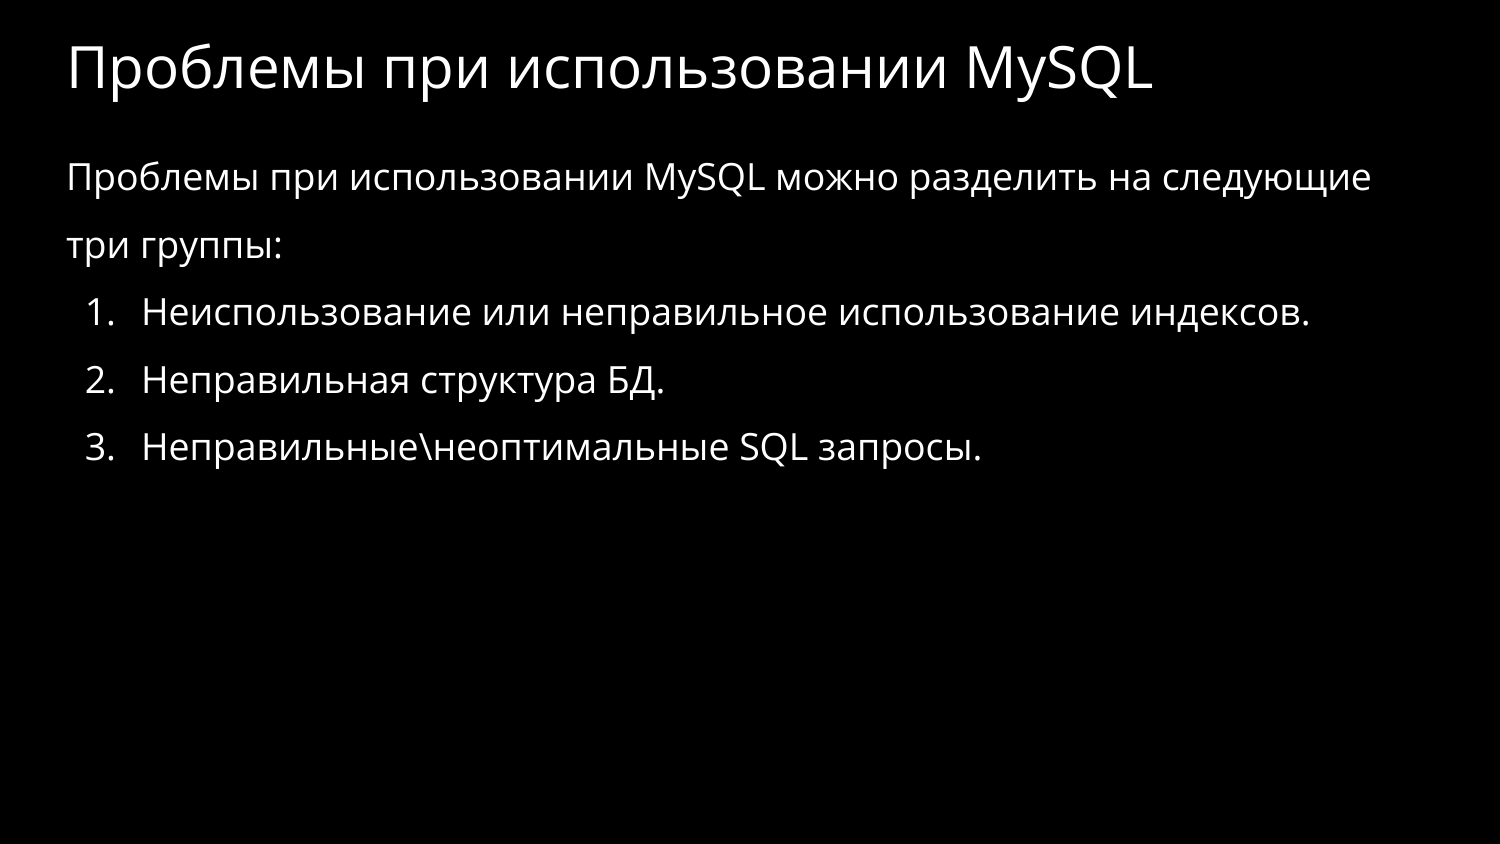

# Проблемы при использовании MySQL
Проблемы при использовании MySQL можно разделить на следующие три группы:
Неиспользование или неправильное использование индексов.
Неправильная структура БД.
Неправильные\неоптимальные SQL запросы.